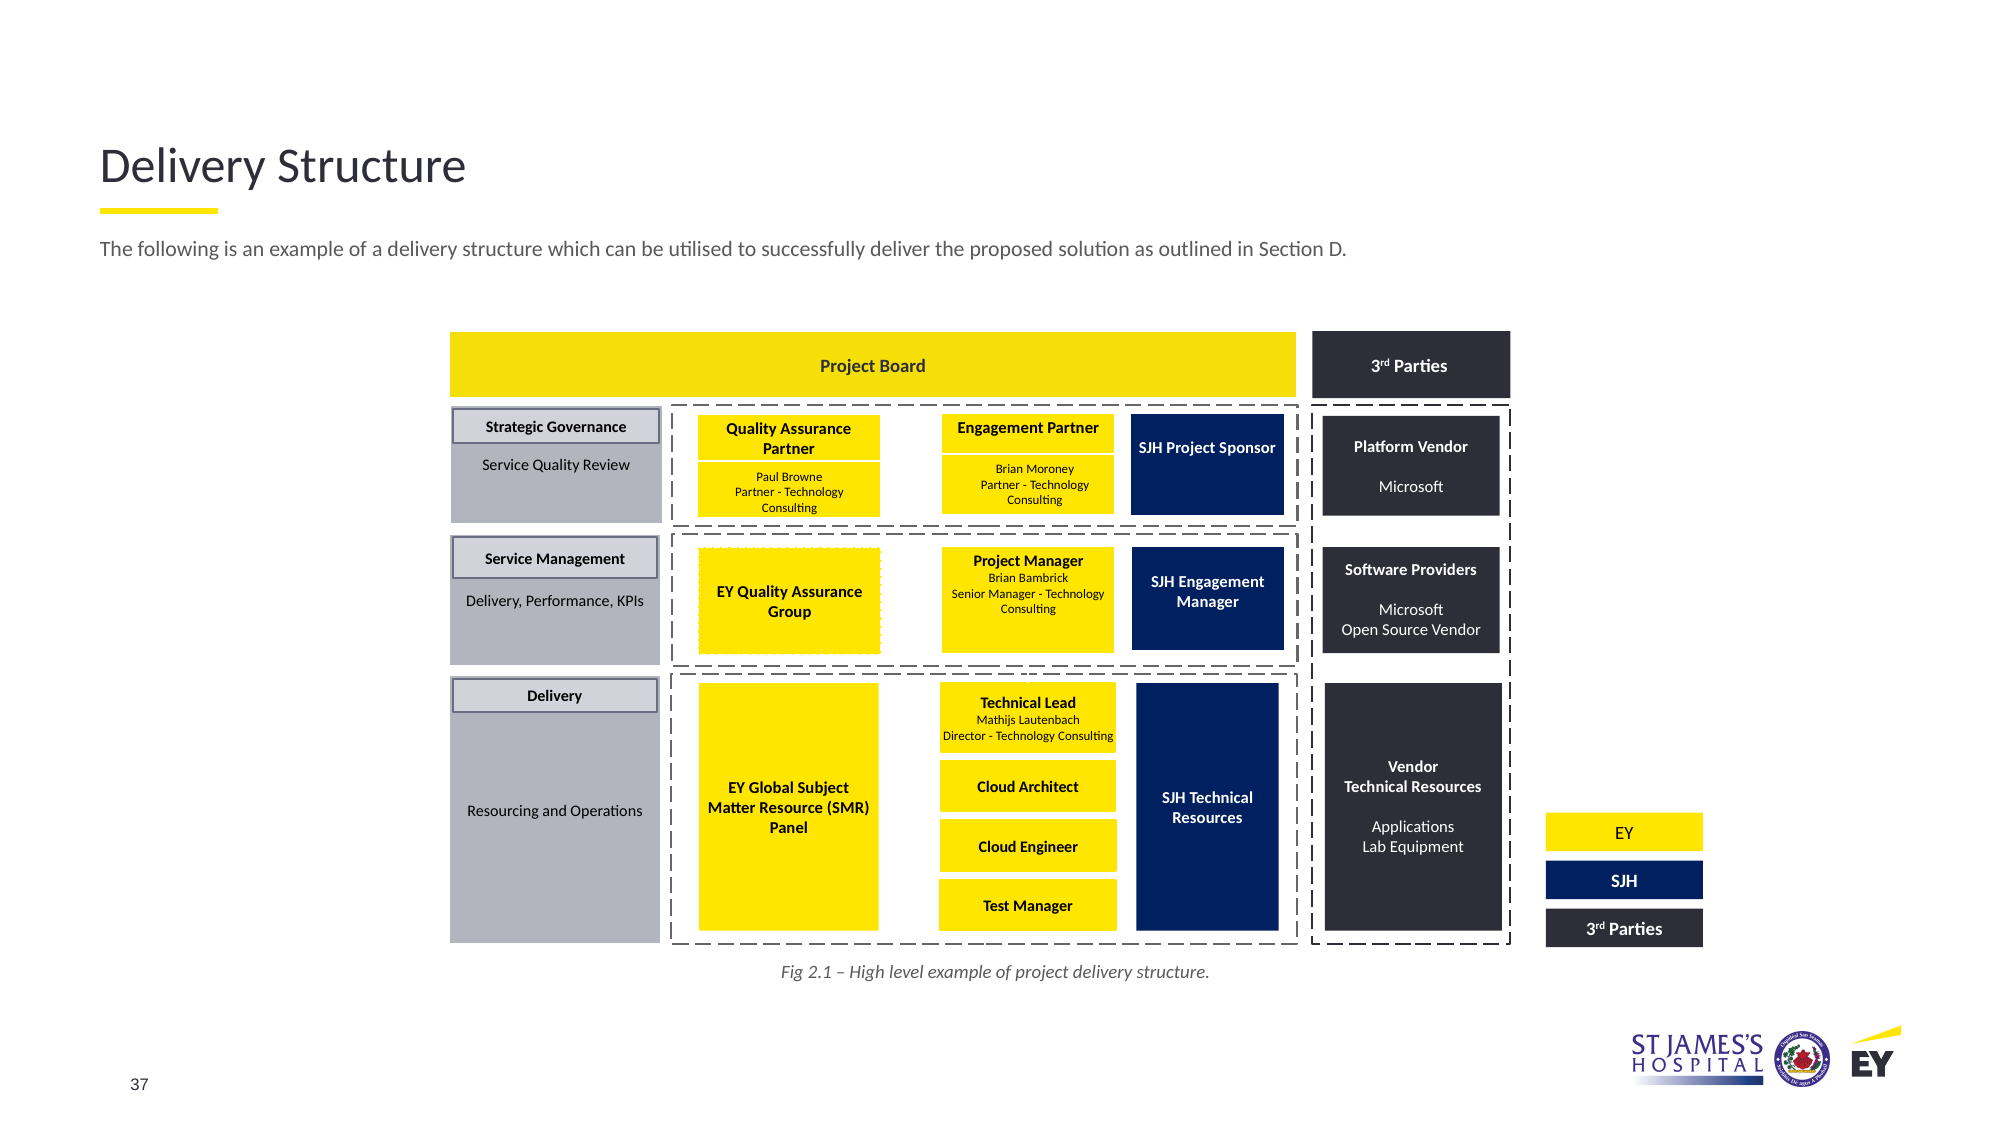

Delivery Structure
The following is an example of a delivery structure which can be utilised to successfully deliver the proposed solution as outlined in Section D.
3rd Parties
Project Board
Service Quality Review

Strategic Governance
Engagement Partner

SJH Project Sponsor
Quality Assurance Partner
Brian Moroney
Partner - Technology Consulting
Paul Browne
Partner - Technology Consulting

Delivery, Performance, KPIs
Service Management
Project Manager
Brian Bambrick
Senior Manager - Technology Consulting

SJH Engagement Manager
EY Quality Assurance Group

Resourcing and Operations
Delivery
Technical Lead
Mathijs Lautenbach
Director - Technology Consulting
Cloud Architect
Cloud Engineer
Test Manager

Platform Vendor

Microsoft

Software Providers

Microsoft
Open Source Vendor

EY Global Subject Matter Resource (SMR) Panel

Vendor
Technical Resources

Applications
Lab Equipment

SJH Technical Resources
EY
SJH
3rd Parties
Fig 2.1 – High level example of project delivery structure.